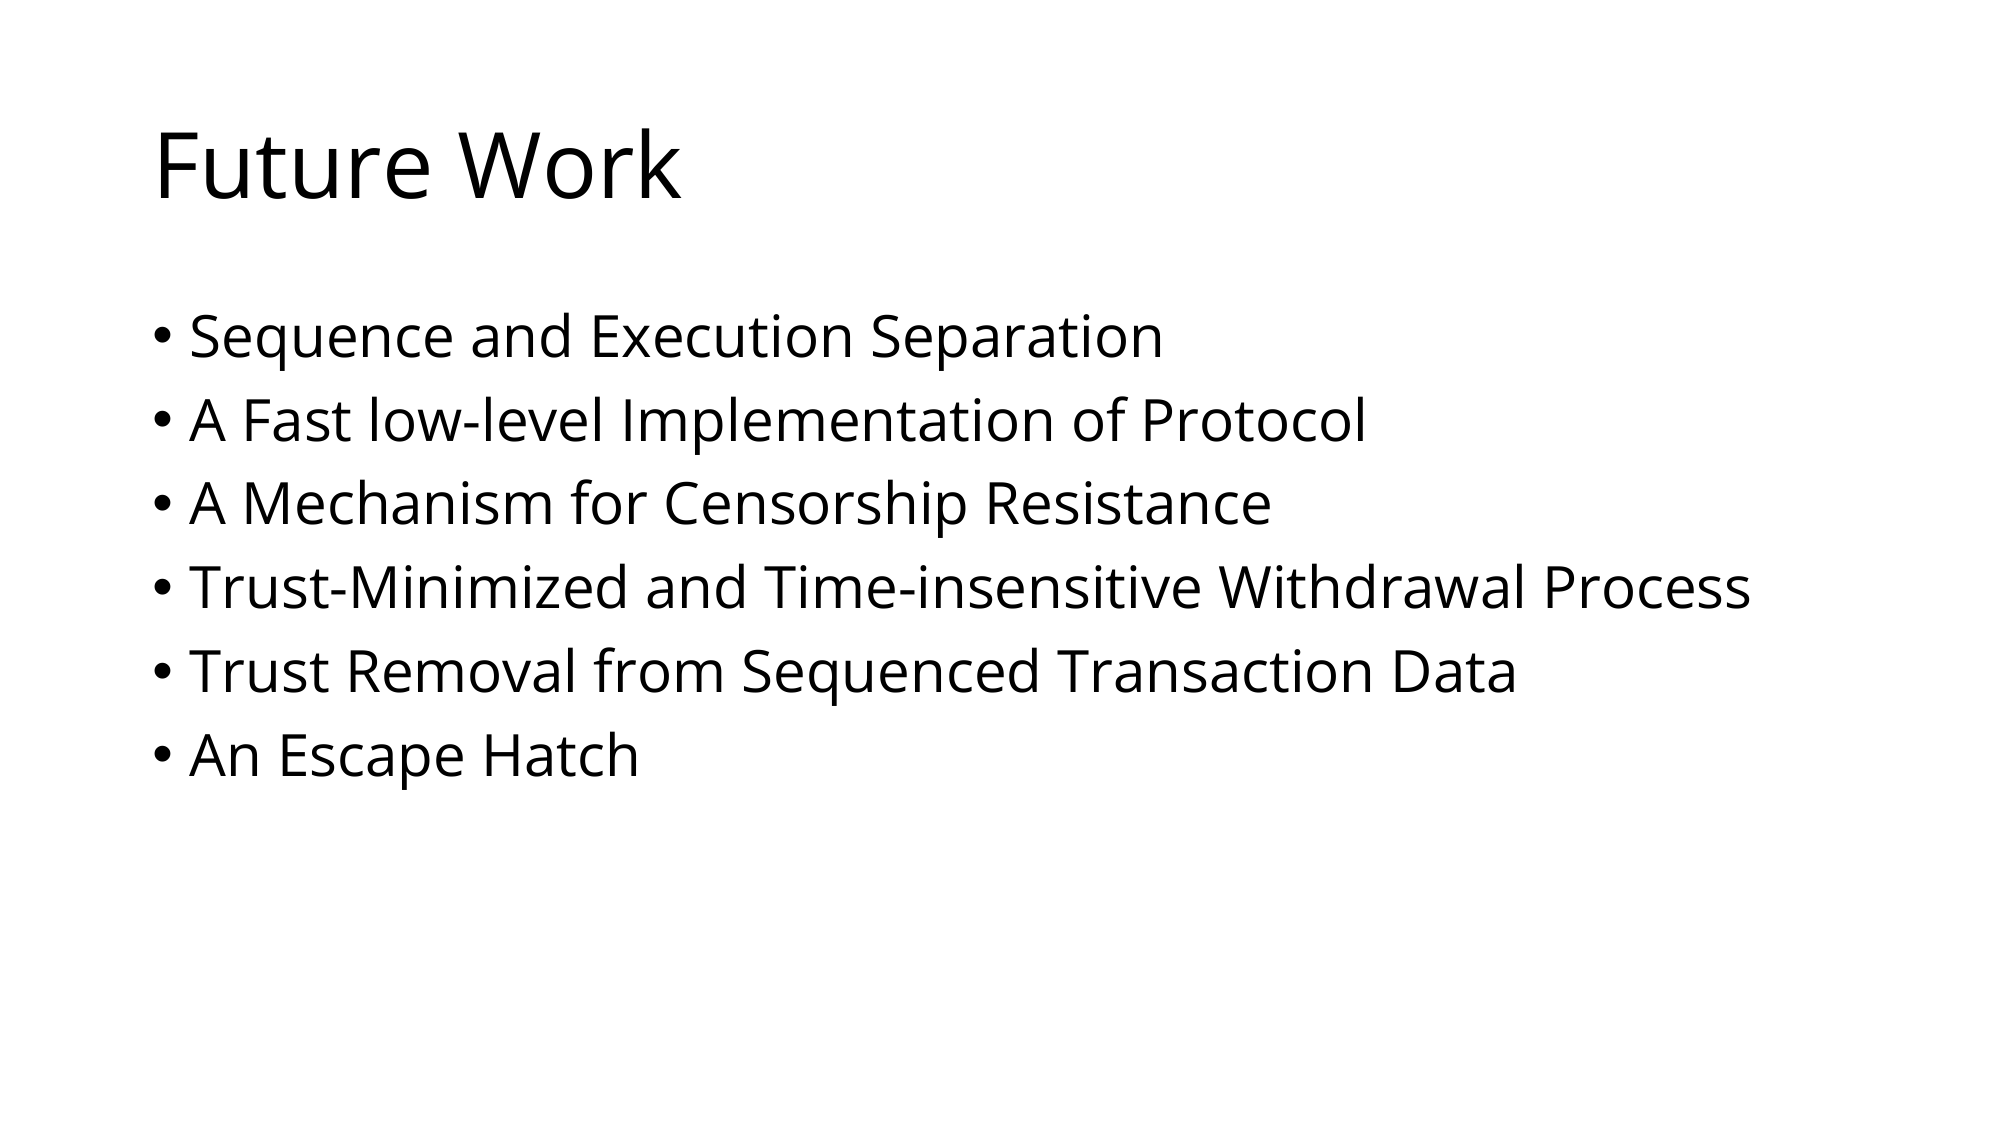

# Future Work
Sequence and Execution Separation
A Fast low-level Implementation of Protocol
A Mechanism for Censorship Resistance
Trust-Minimized and Time-insensitive Withdrawal Process
Trust Removal from Sequenced Transaction Data
An Escape Hatch